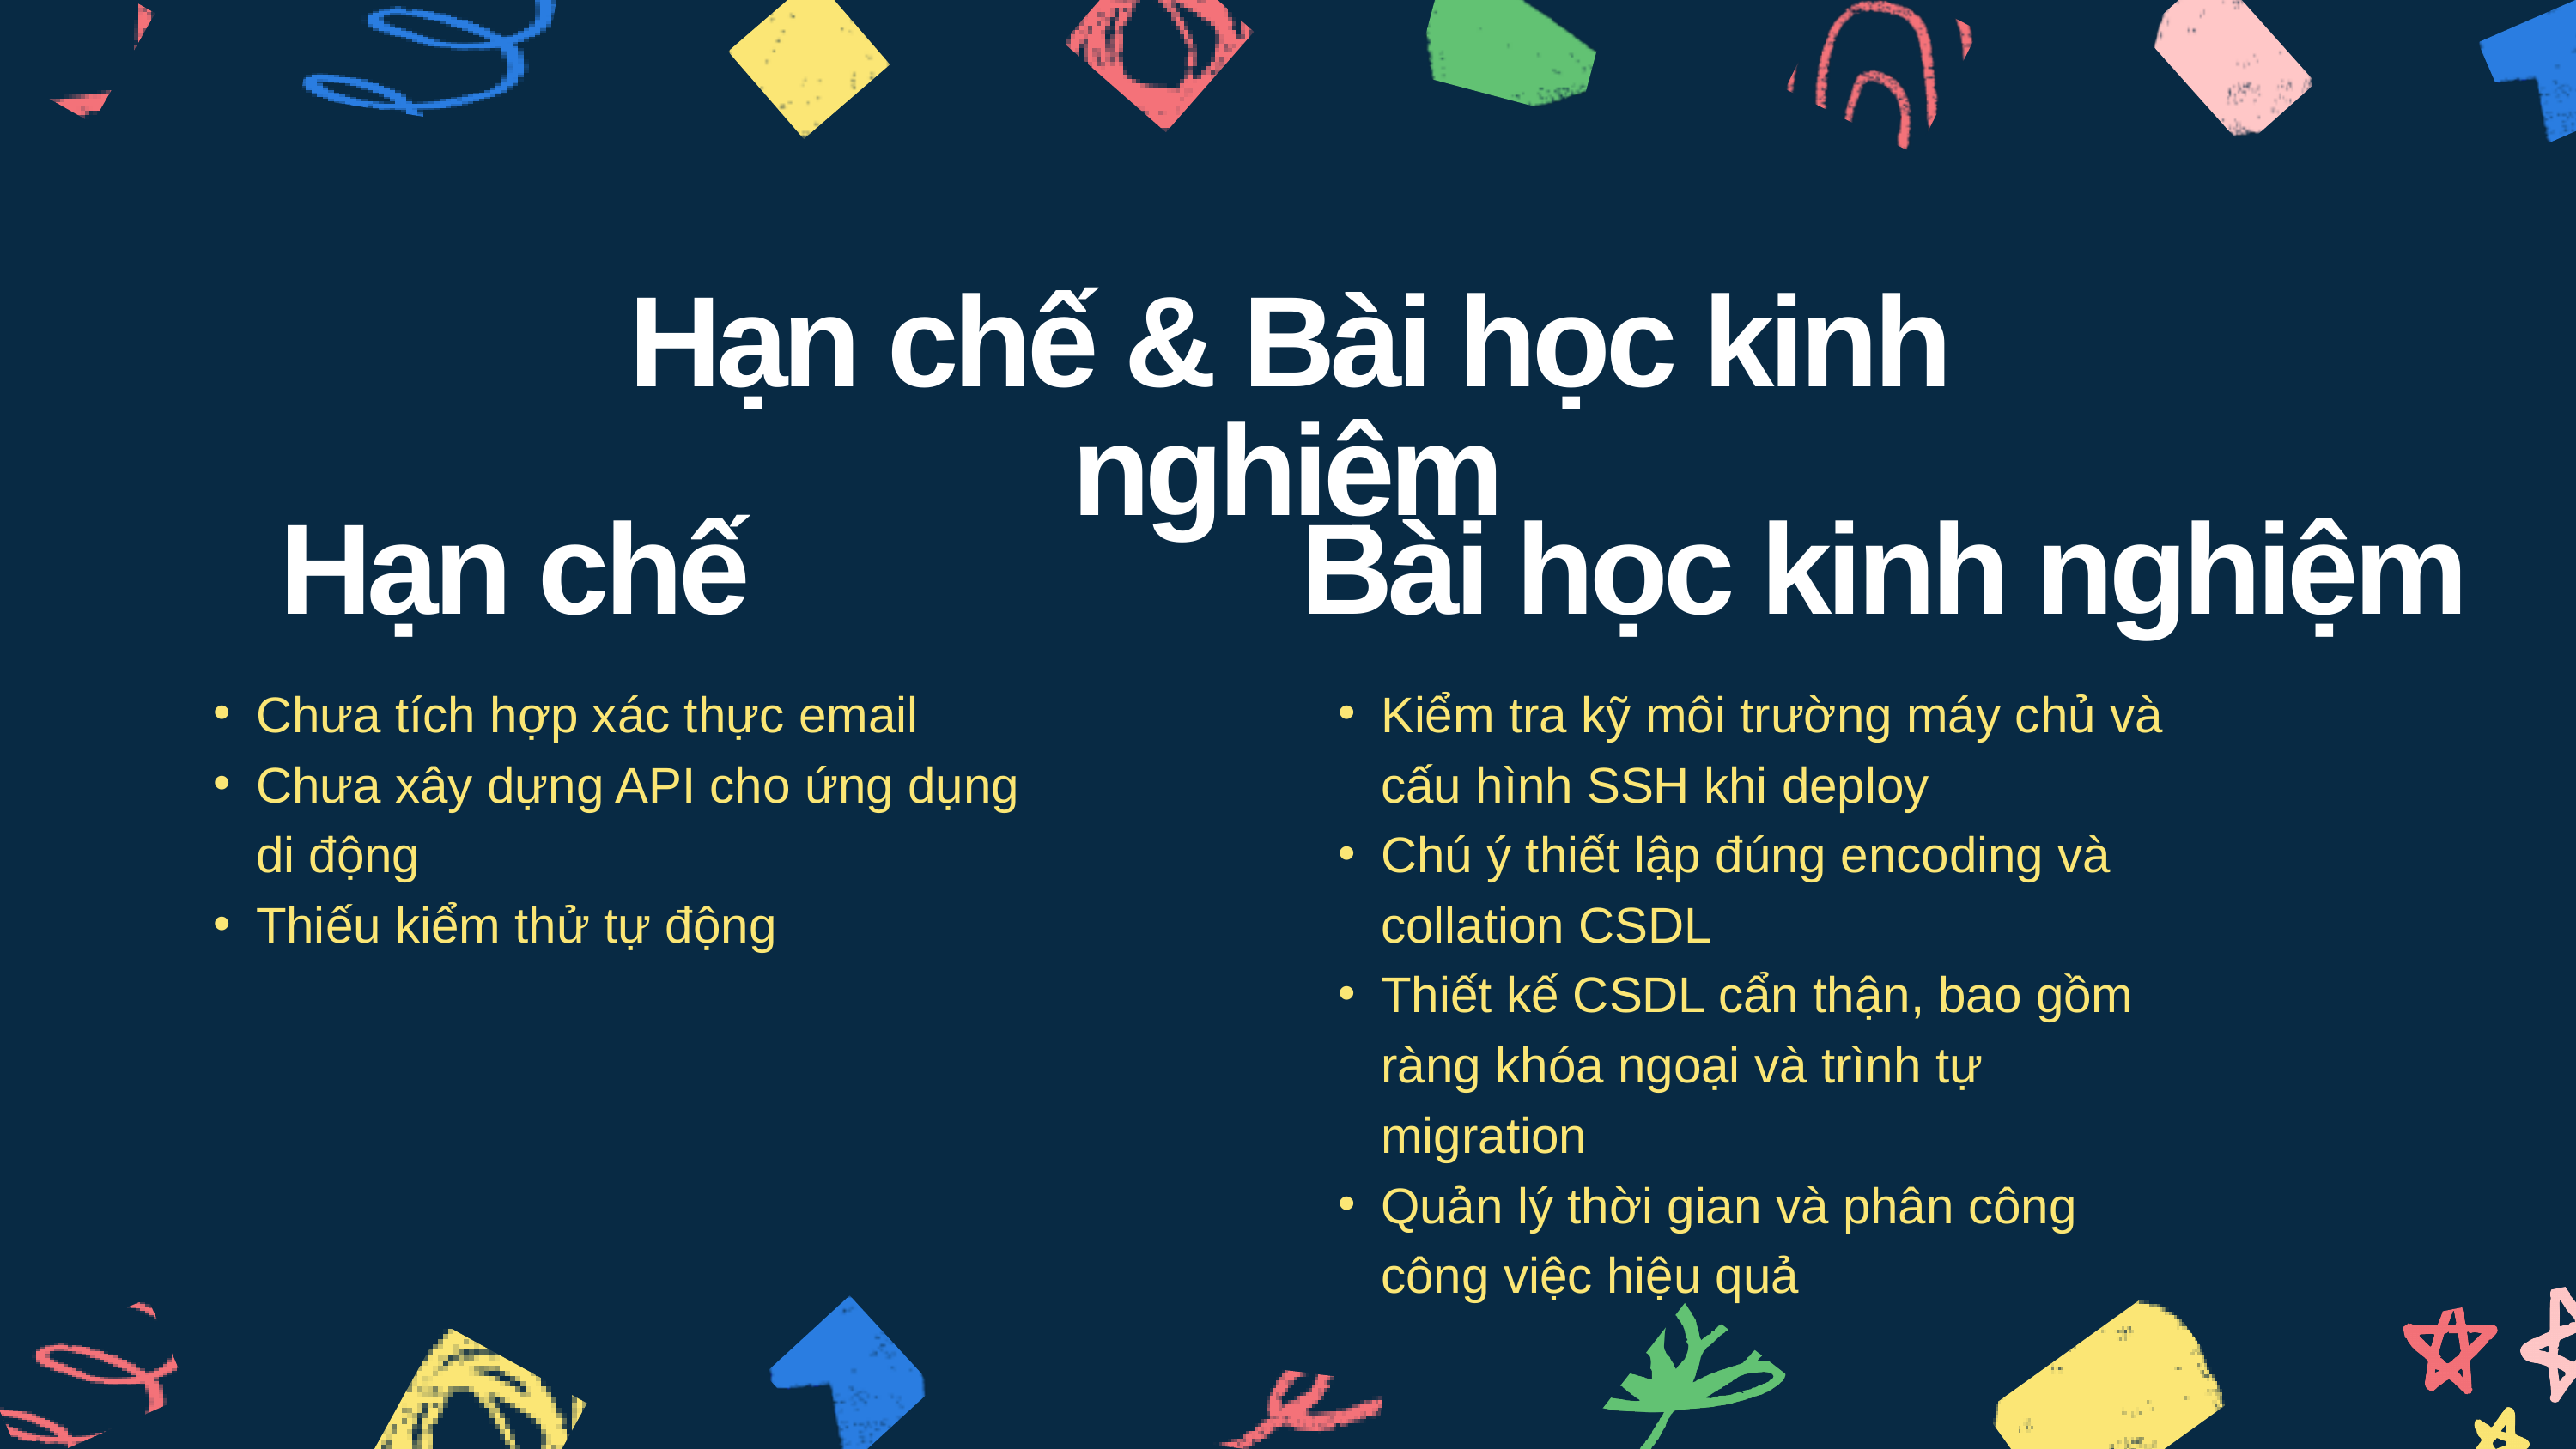

Hạn chế & Bài học kinh nghiệm
Hạn chế
Bài học kinh nghiệm
Chưa tích hợp xác thực email
Chưa xây dựng API cho ứng dụng di động
Thiếu kiểm thử tự động
Kiểm tra kỹ môi trường máy chủ và cấu hình SSH khi deploy
Chú ý thiết lập đúng encoding và collation CSDL
Thiết kế CSDL cẩn thận, bao gồm ràng khóa ngoại và trình tự migration
Quản lý thời gian và phân công công việc hiệu quả